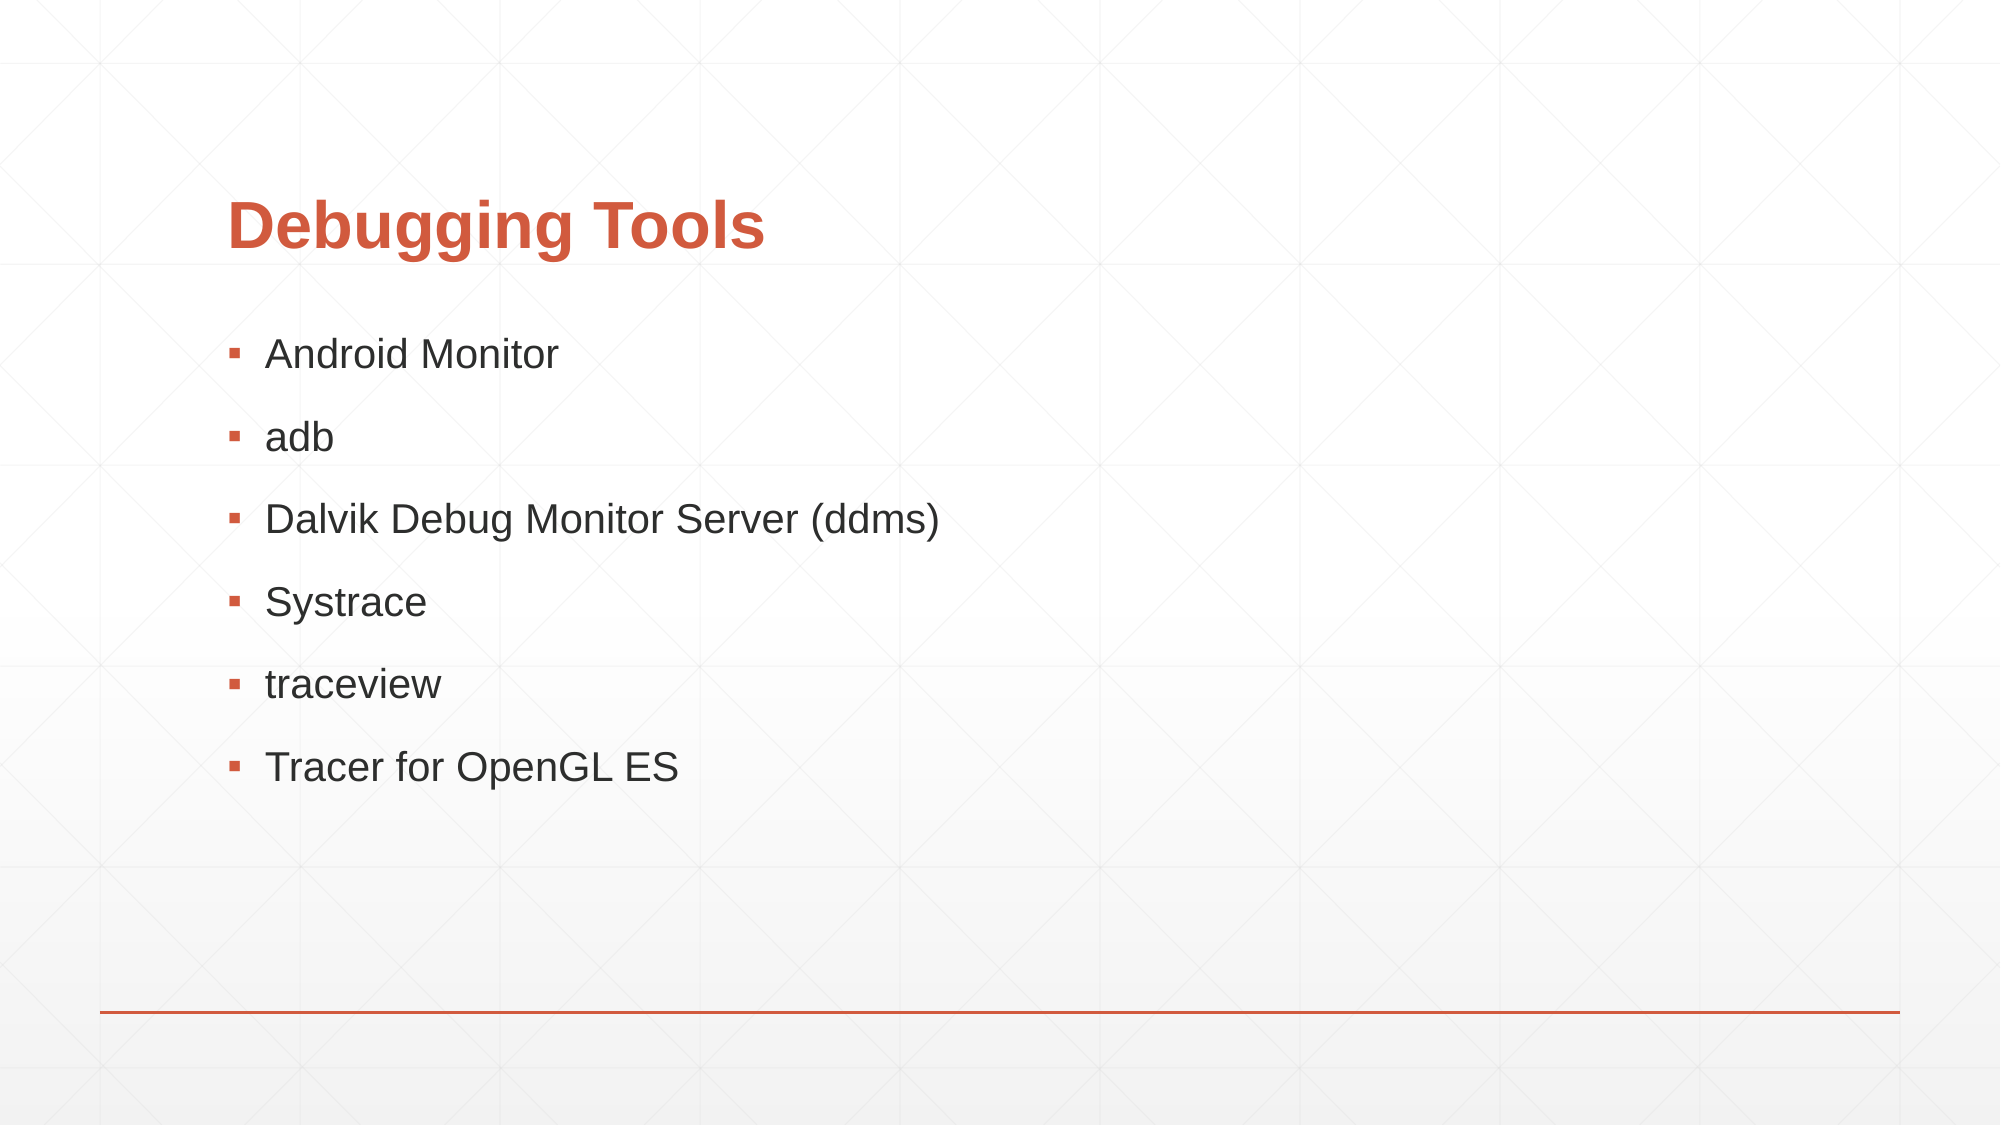

# Debugging Tools
Android Monitor
adb
Dalvik Debug Monitor Server (ddms)
Systrace
traceview
Tracer for OpenGL ES